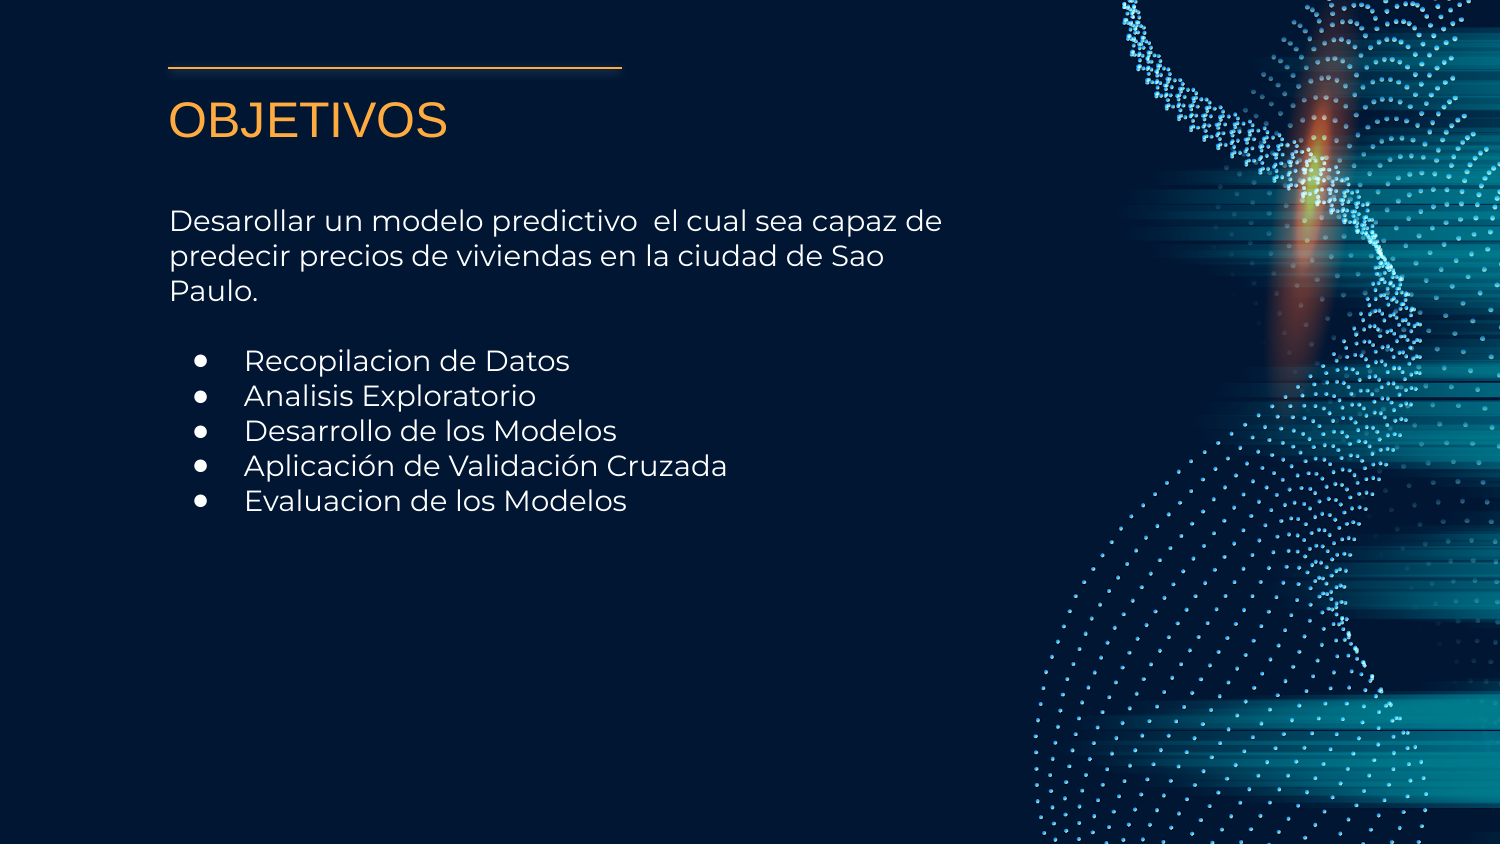

# OBJETIVOS
Desarollar un modelo predictivo  el cual sea capaz de predecir precios de viviendas en la ciudad de Sao Paulo.

Recopilacion de Datos
Analisis Exploratorio
Desarrollo de los Modelos
Aplicación de Validación Cruzada
Evaluacion de los Modelos